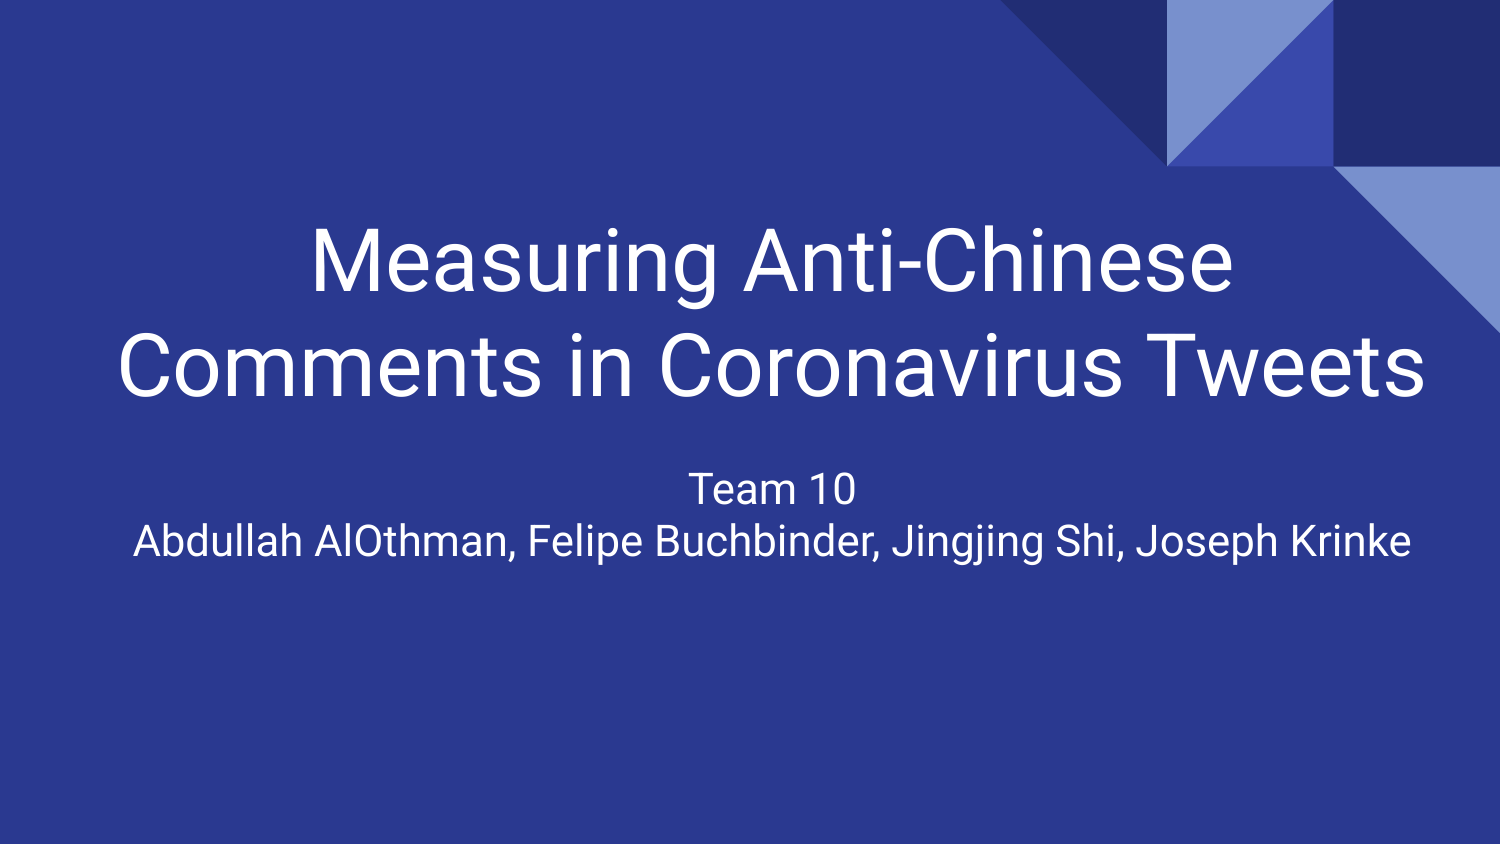

# Measuring Anti-Chinese Comments in Coronavirus Tweets
Team 10
Abdullah AlOthman, Felipe Buchbinder, Jingjing Shi, Joseph Krinke